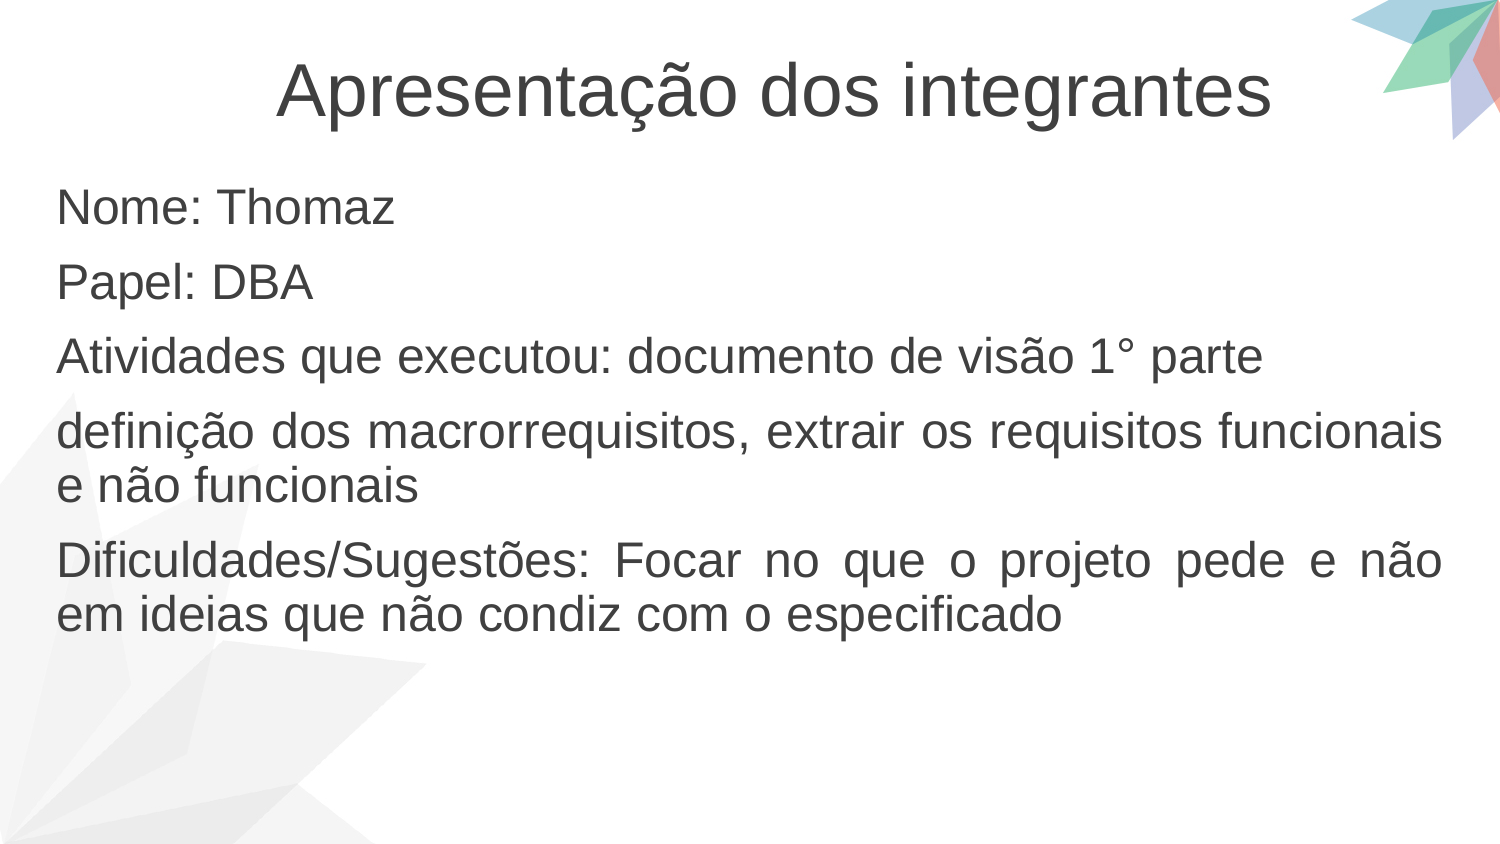

Apresentação dos integrantes

Nome: Thomaz
Papel: DBA
Atividades que executou: documento de visão 1° parte
definição dos macrorrequisitos, extrair os requisitos funcionais e não funcionais
Dificuldades/Sugestões: Focar no que o projeto pede e não em ideias que não condiz com o especificado